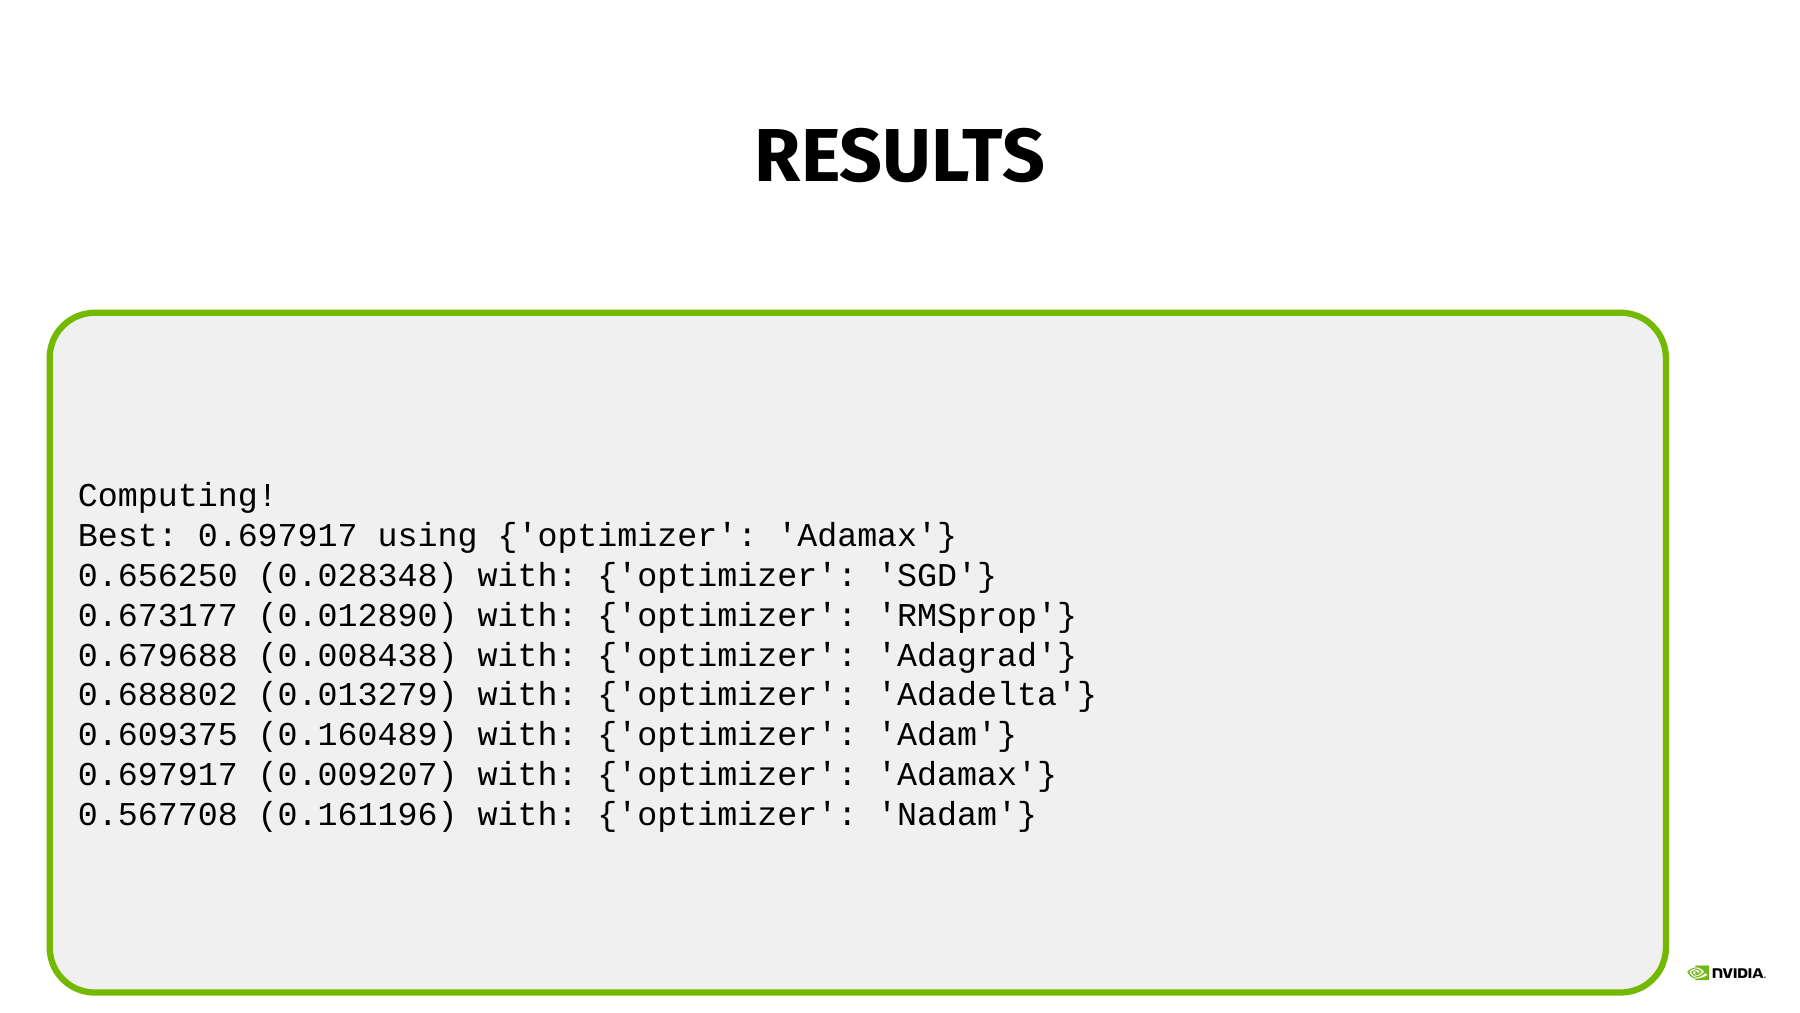

# Results
Computing!
Best: 0.697917 using {'optimizer': 'Adamax'}
0.656250 (0.028348) with: {'optimizer': 'SGD'}
0.673177 (0.012890) with: {'optimizer': 'RMSprop'}
0.679688 (0.008438) with: {'optimizer': 'Adagrad'}
0.688802 (0.013279) with: {'optimizer': 'Adadelta'}
0.609375 (0.160489) with: {'optimizer': 'Adam'}
0.697917 (0.009207) with: {'optimizer': 'Adamax'}
0.567708 (0.161196) with: {'optimizer': 'Nadam'}